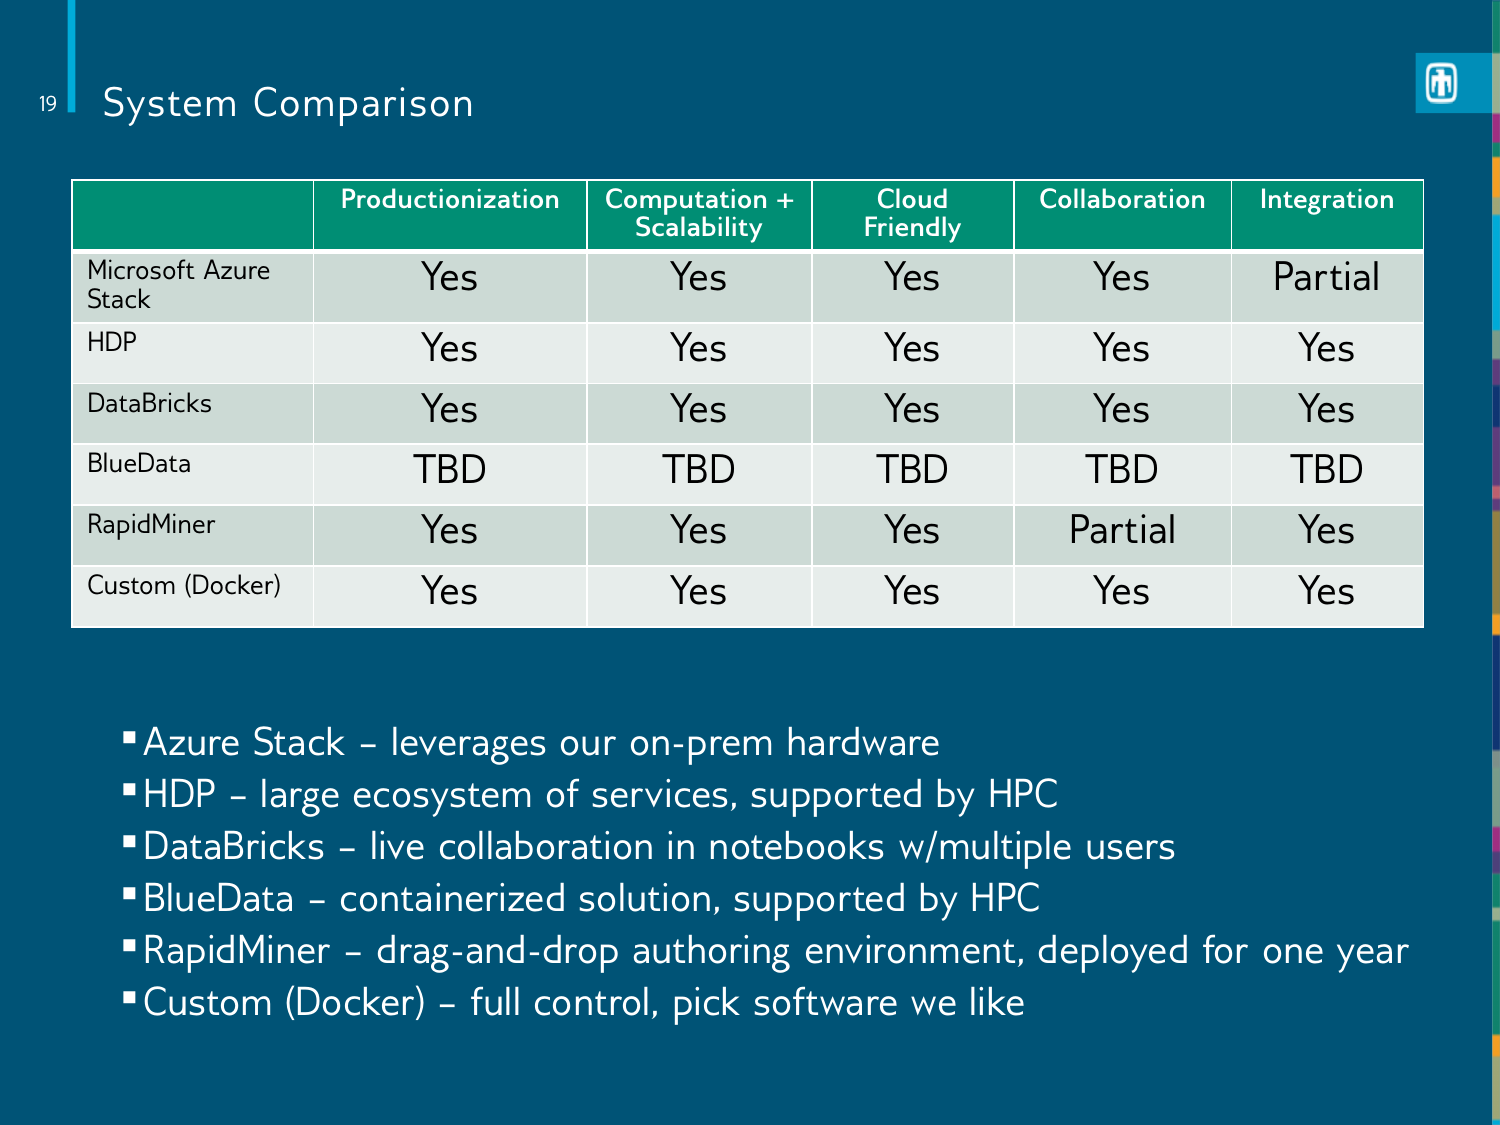

# System Comparison
19
|  | Productionization | Computation + Scalability | Cloud Friendly | Collaboration | Integration |
| --- | --- | --- | --- | --- | --- |
| Microsoft Azure Stack | Yes | Yes | Yes | Yes | Partial |
| HDP | Yes | Yes | Yes | Yes | Yes |
| DataBricks | Yes | Yes | Yes | Yes | Yes |
| BlueData | TBD | TBD | TBD | TBD | TBD |
| RapidMiner | Yes | Yes | Yes | Partial | Yes |
| Custom (Docker) | Yes | Yes | Yes | Yes | Yes |
Azure Stack – leverages our on-prem hardware
HDP – large ecosystem of services, supported by HPC
DataBricks – live collaboration in notebooks w/multiple users
BlueData – containerized solution, supported by HPC
RapidMiner – drag-and-drop authoring environment, deployed for one year
Custom (Docker) – full control, pick software we like